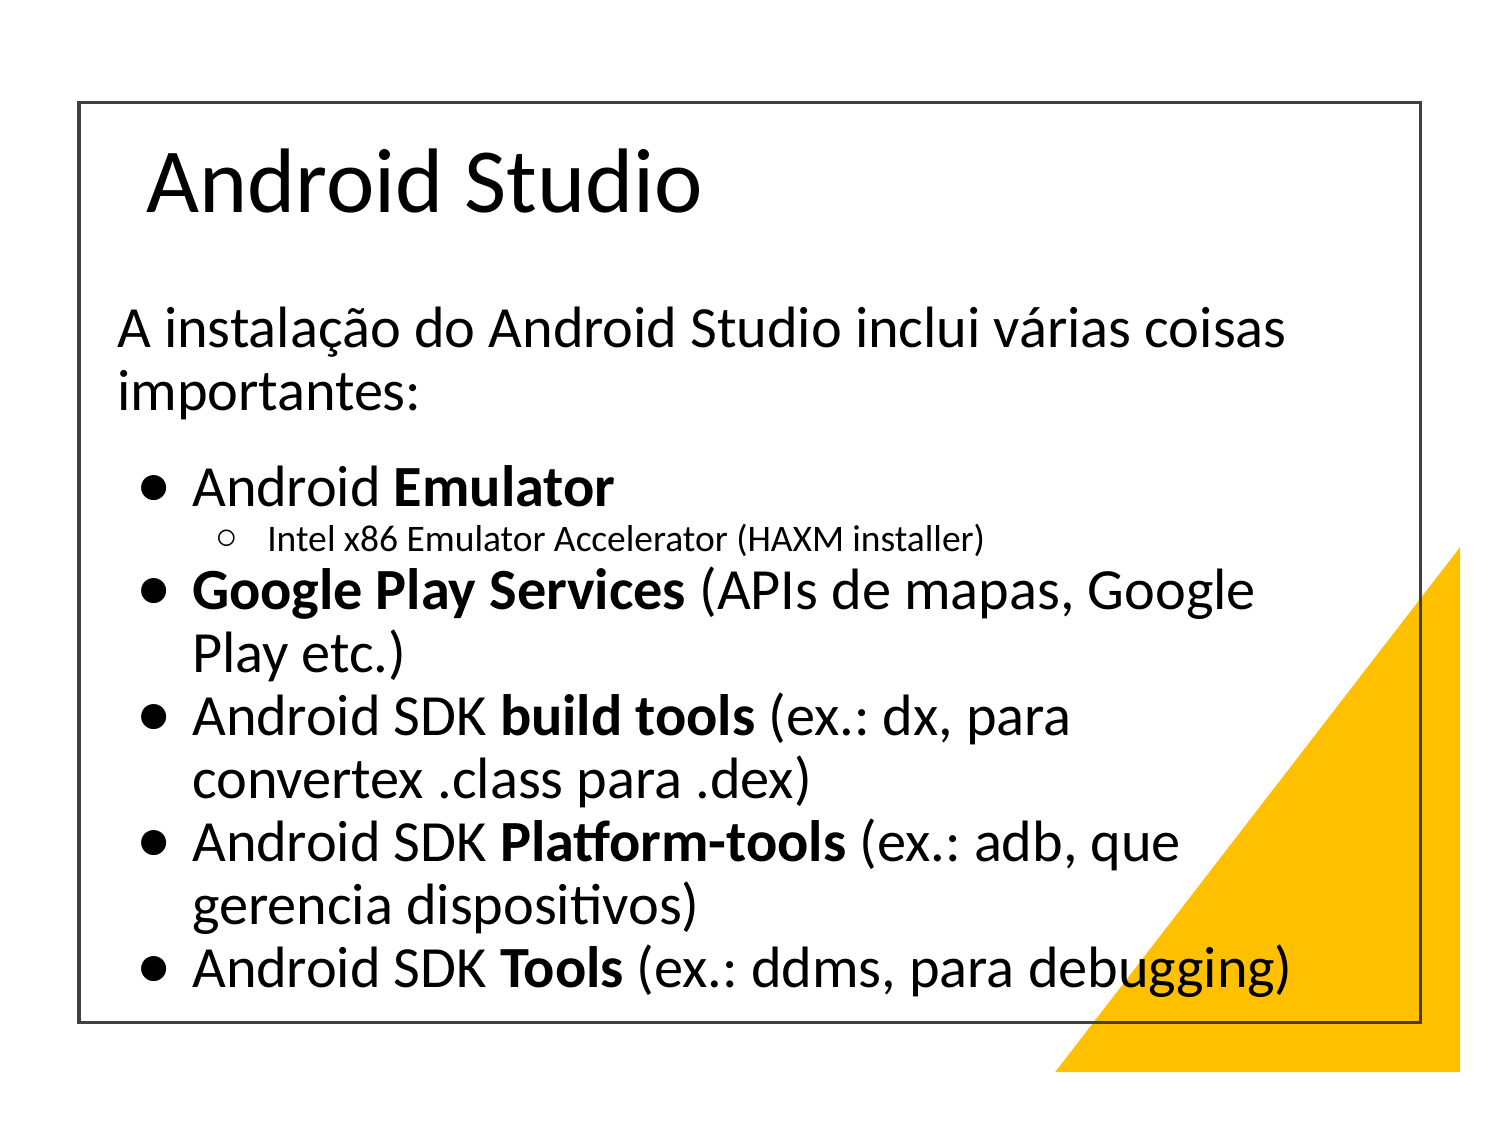

# Android Studio
A instalação do Android Studio inclui várias coisas importantes:
Android Emulator
Intel x86 Emulator Accelerator (HAXM installer)
Google Play Services (APIs de mapas, Google Play etc.)
Android SDK build tools (ex.: dx, para convertex .class para .dex)
Android SDK Platform-tools (ex.: adb, que gerencia dispositivos)
Android SDK Tools (ex.: ddms, para debugging)